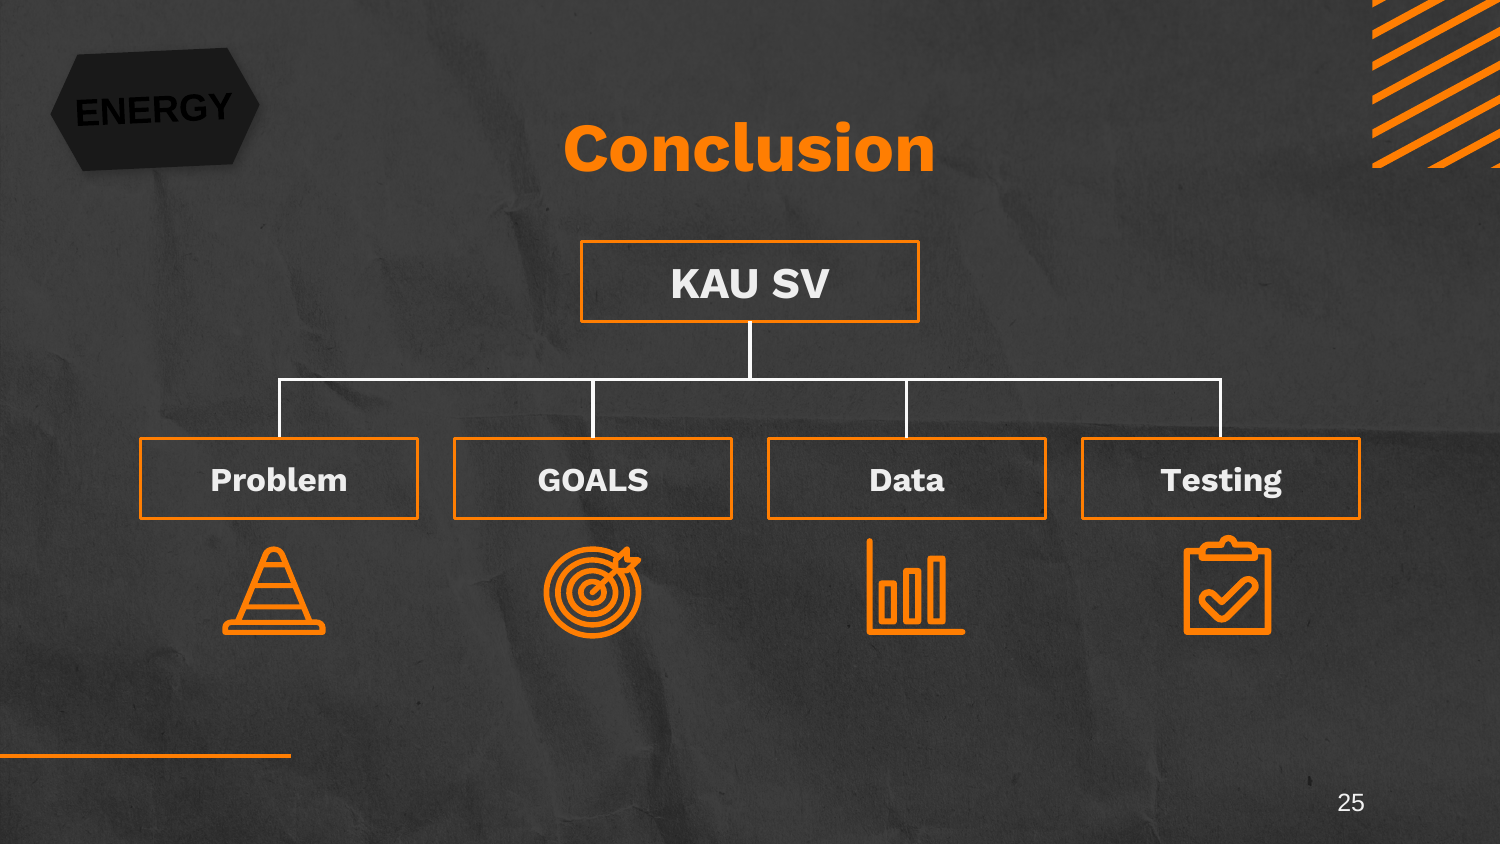

ENERGY
# Conclusion
KAU SV
GOALS
Testing
Problem
Data

25